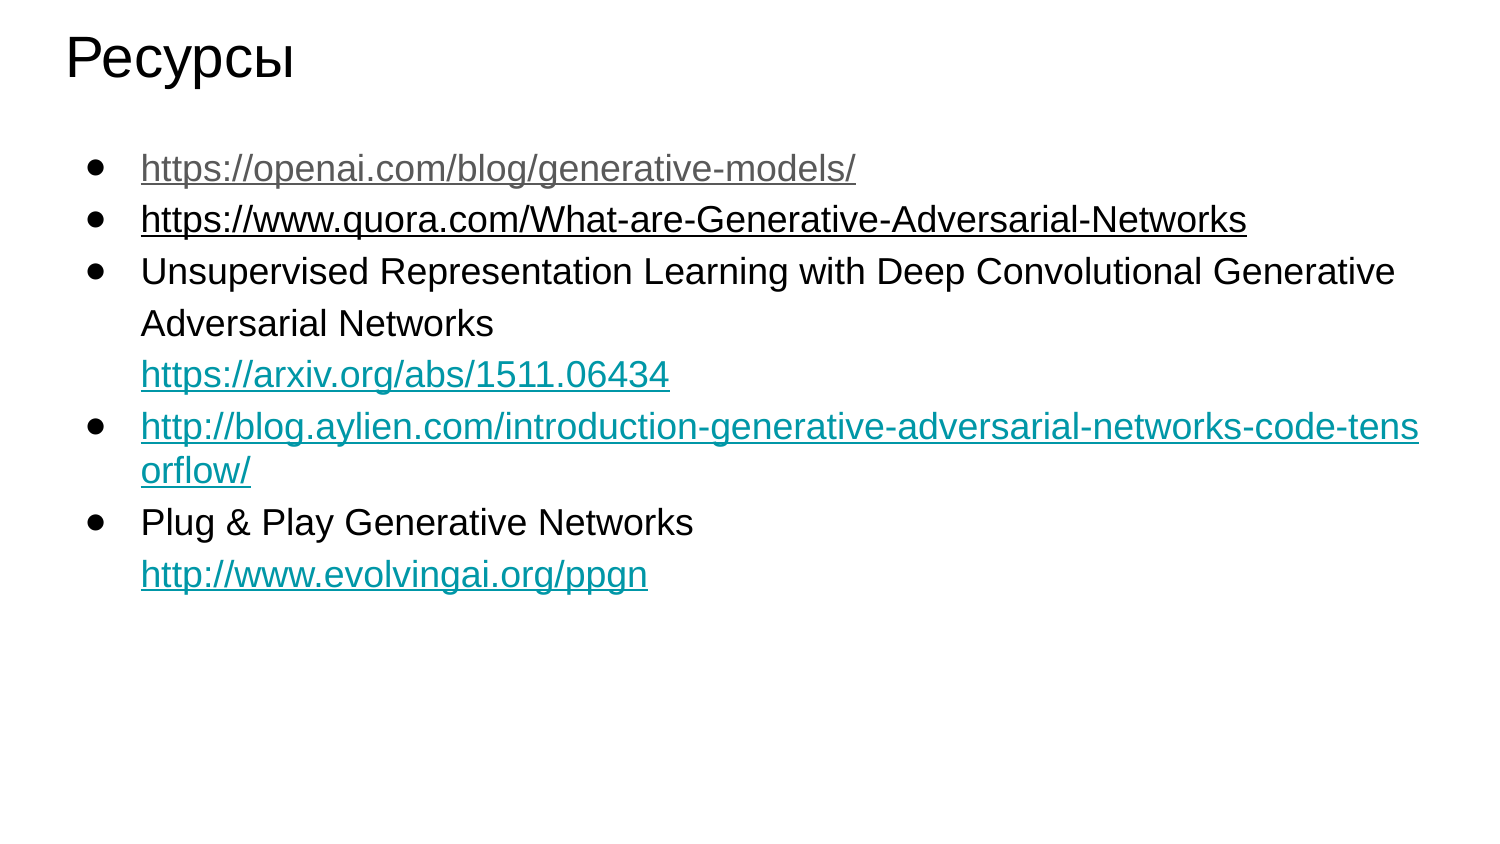

# Ресурсы
https://openai.com/blog/generative-models/
https://www.quora.com/What-are-Generative-Adversarial-Networks
Unsupervised Representation Learning with Deep Convolutional Generative Adversarial Networks
https://arxiv.org/abs/1511.06434
http://blog.aylien.com/introduction-generative-adversarial-networks-code-tensorflow/
Plug & Play Generative Networks
http://www.evolvingai.org/ppgn